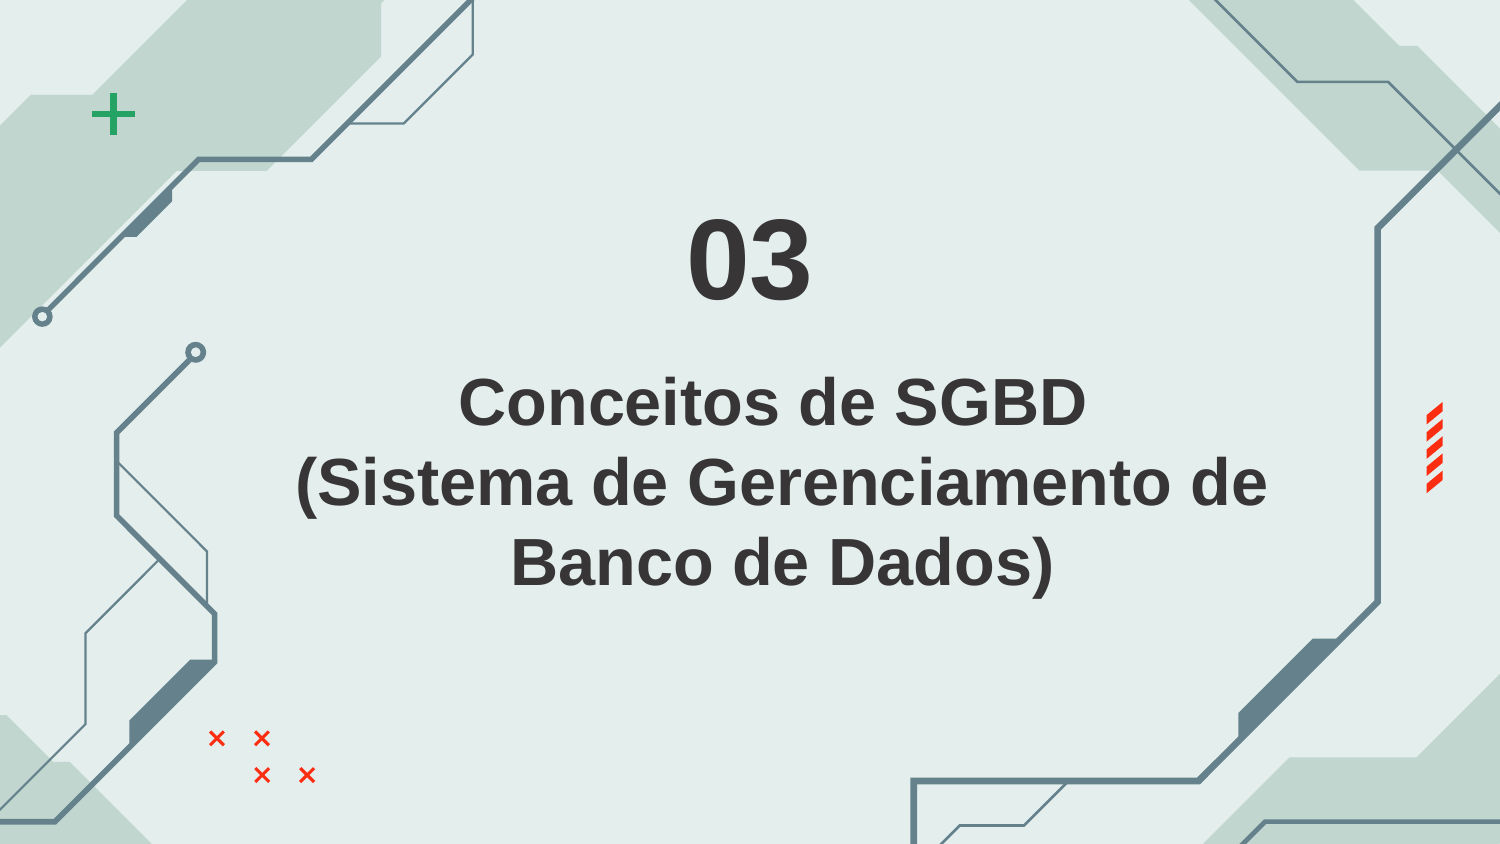

03
# Conceitos de SGBD (Sistema de Gerenciamento de Banco de Dados)